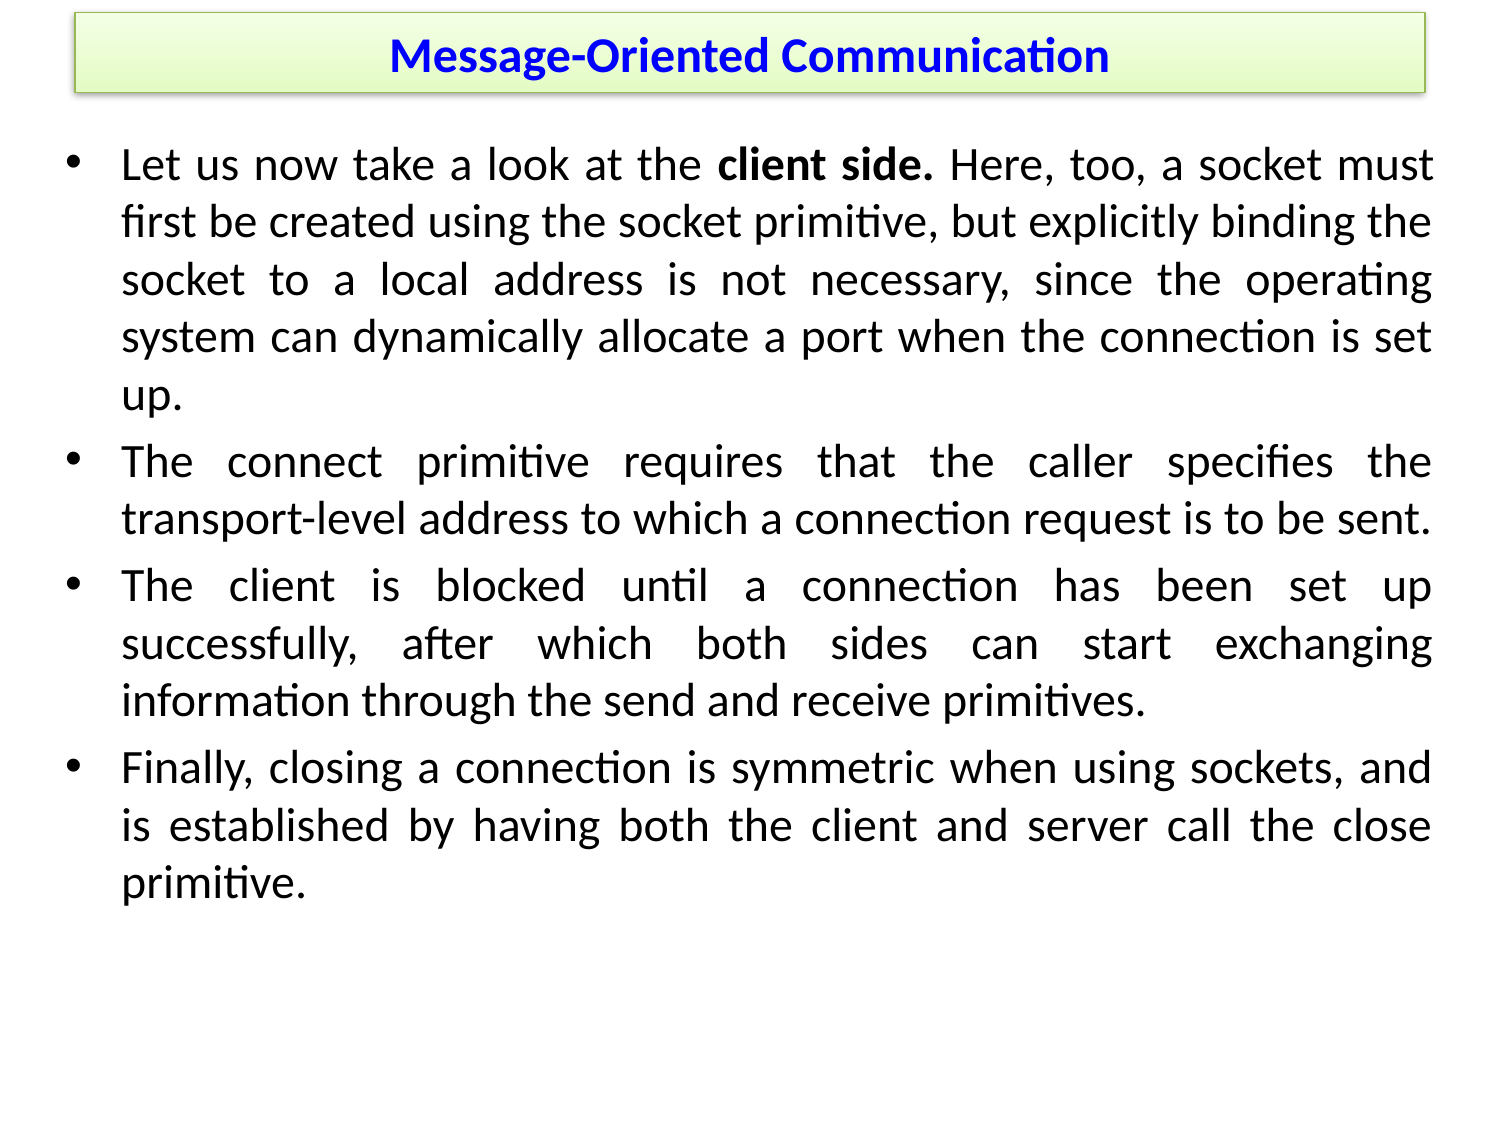

# Message-Oriented Communication
Let us now take a look at the client side. Here, too, a socket must first be created using the socket primitive, but explicitly binding the socket to a local address is not necessary, since the operating system can dynamically allocate a port when the connection is set up.
The connect primitive requires that the caller specifies the transport-level address to which a connection request is to be sent.
The client is blocked until a connection has been set up successfully, after which both sides can start exchanging information through the send and receive primitives.
Finally, closing a connection is symmetric when using sockets, and is established by having both the client and server call the close primitive.
Unit-3 /  Dr Komarasamy G
286